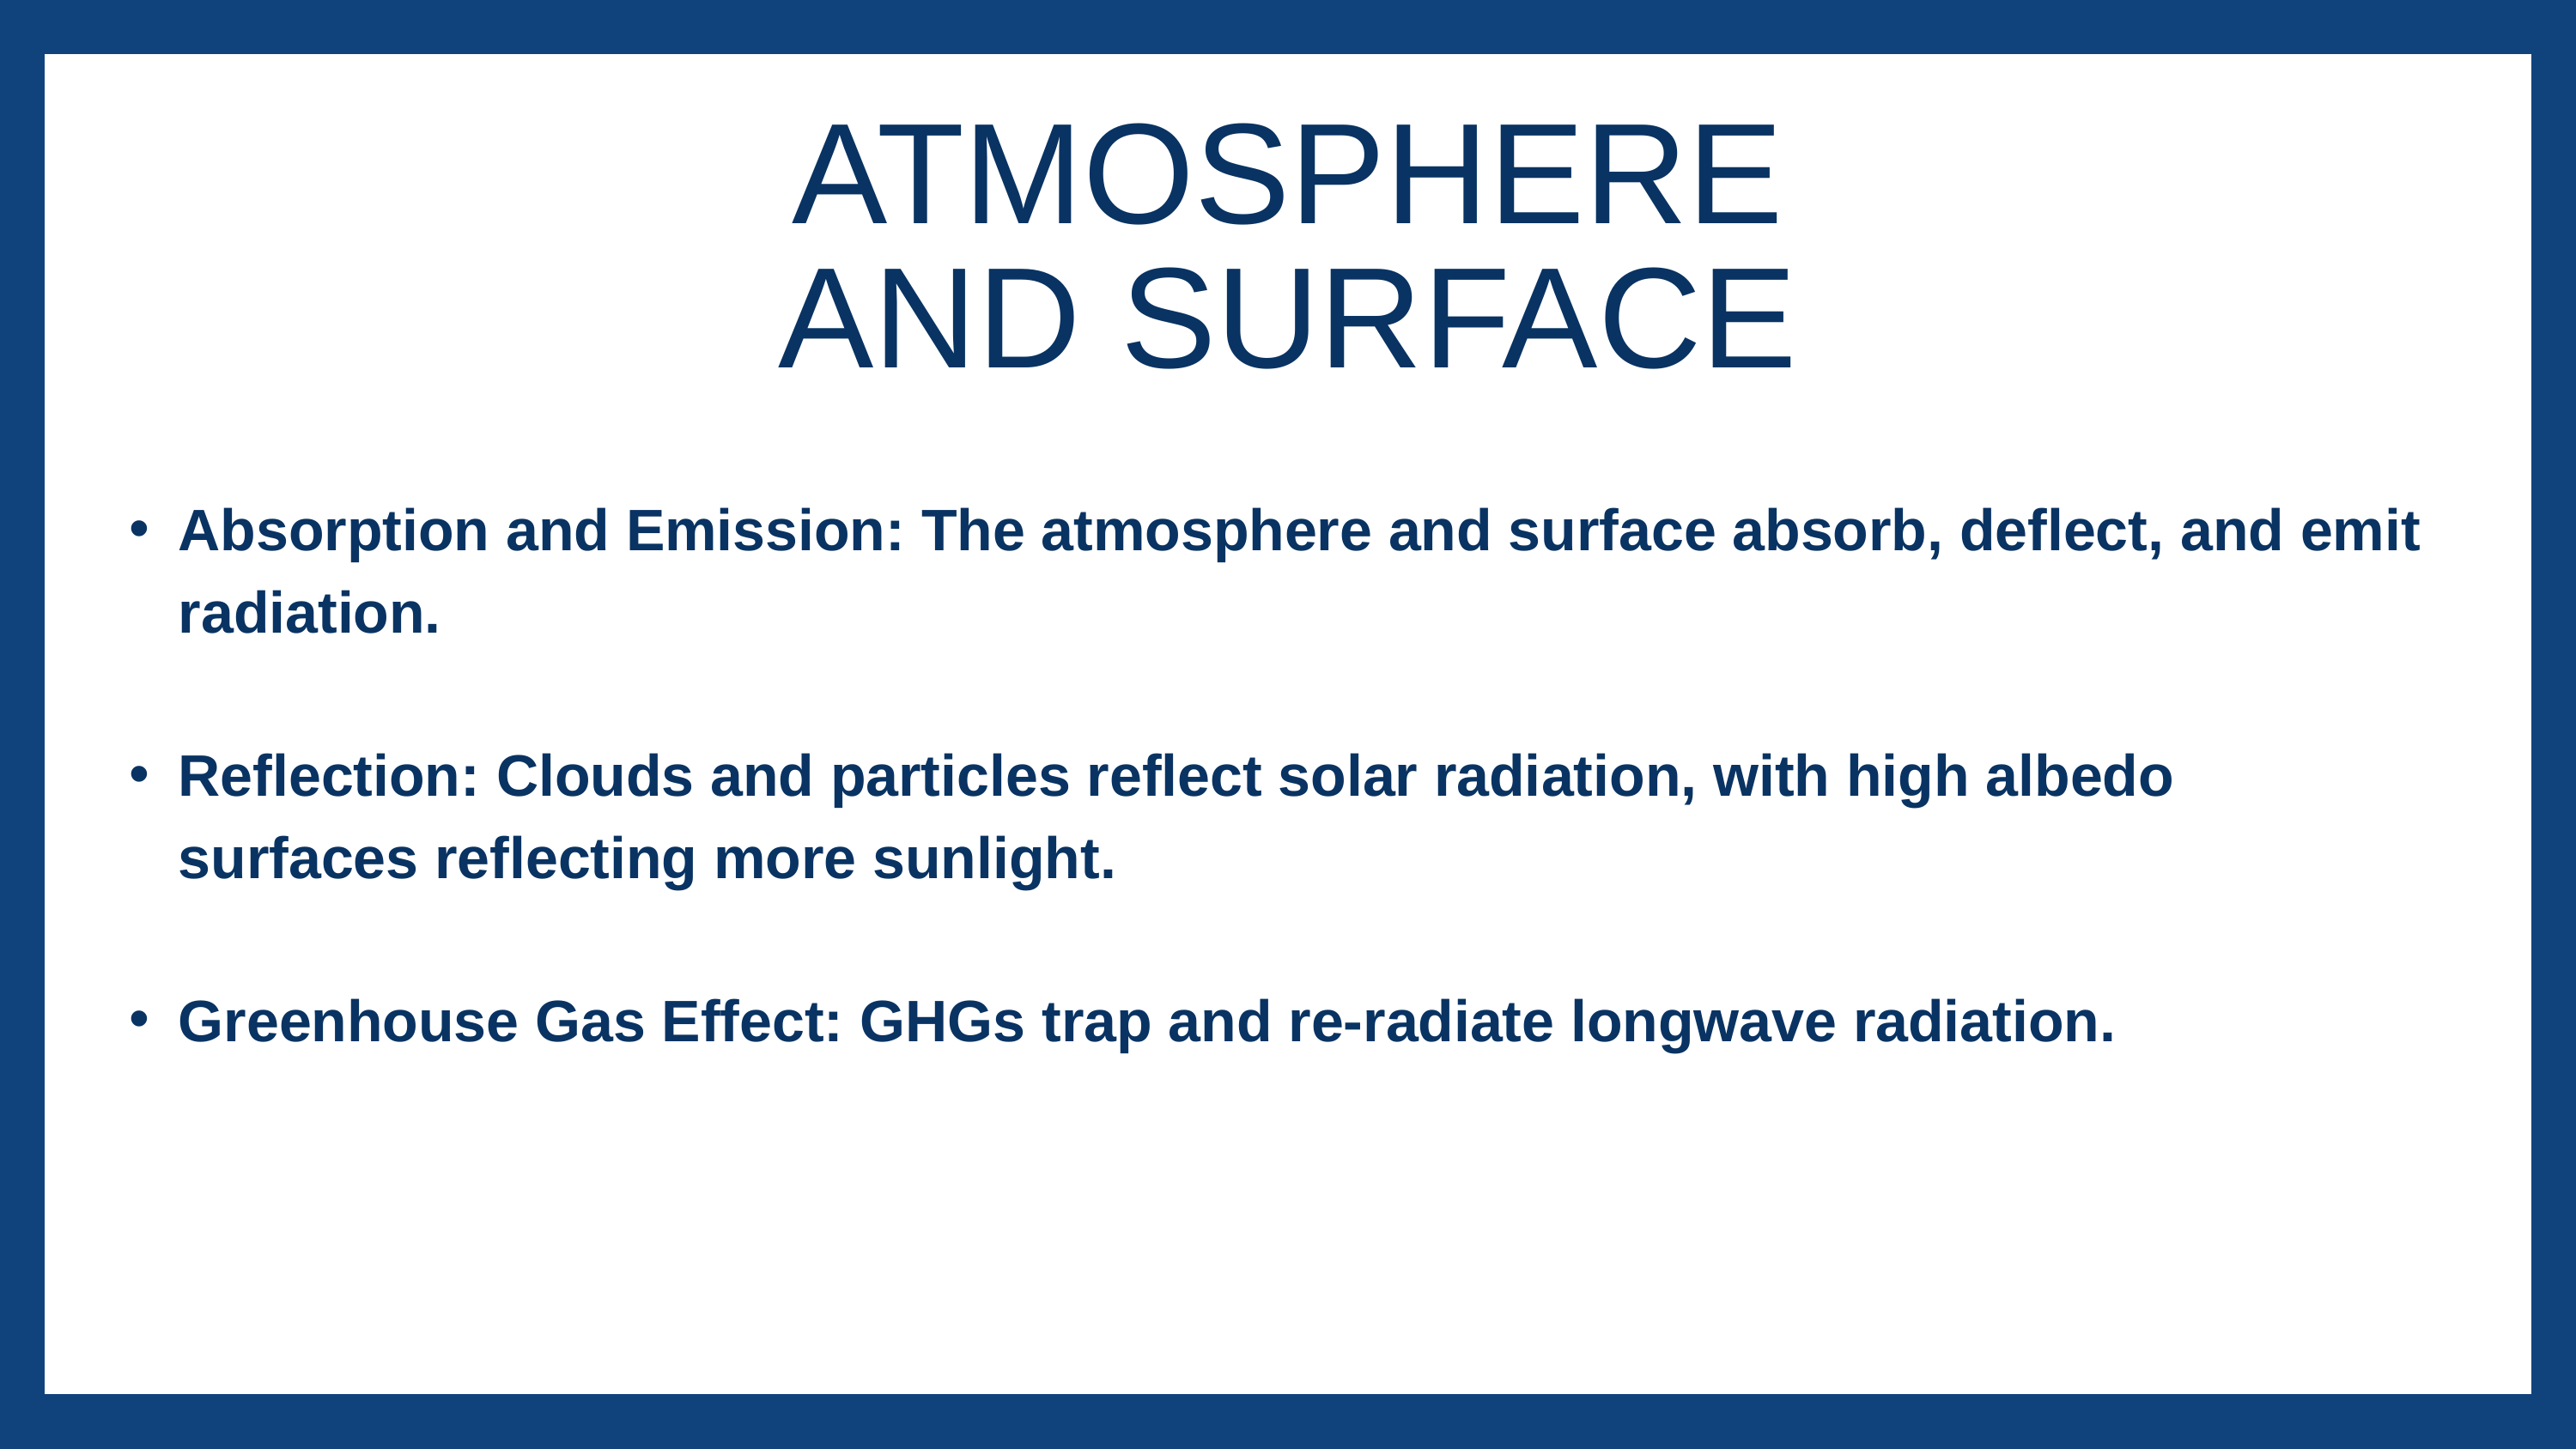

ATMOSPHERE AND SURFACE
Absorption and Emission: The atmosphere and surface absorb, deflect, and emit radiation.

Reflection: Clouds and particles reflect solar radiation, with high albedo surfaces reflecting more sunlight.

Greenhouse Gas Effect: GHGs trap and re-radiate longwave radiation.